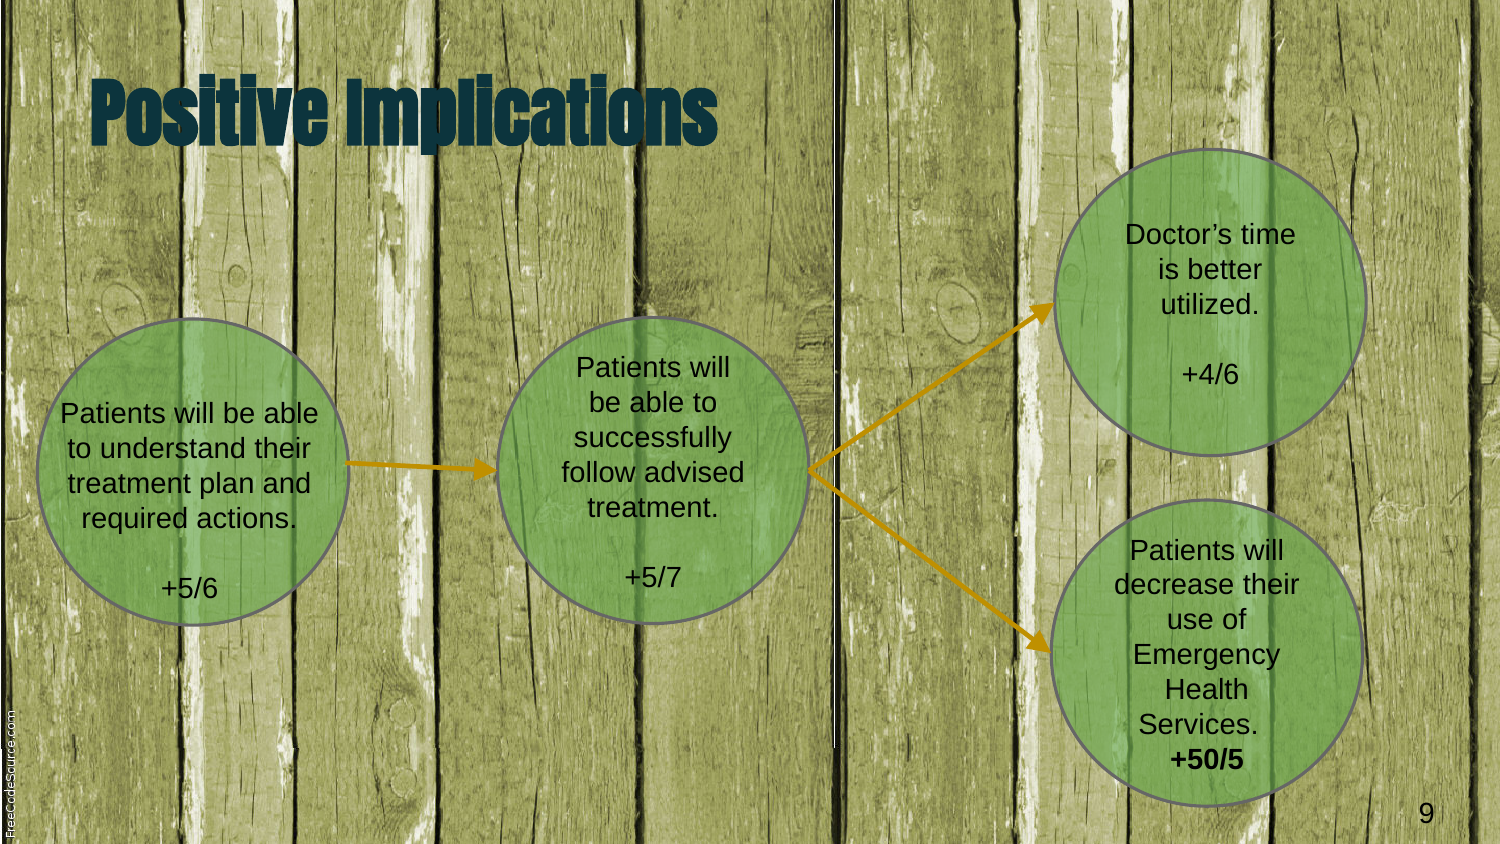

# Positive Implications
Doctor’s time is better utilized.

+4/6

Patients will be able to understand their treatment plan and required actions.

+5/6

Patients will be able to successfully follow advised treatment.

+5/7

Patients will decrease their use of Emergency Health Services.   +50/5
9